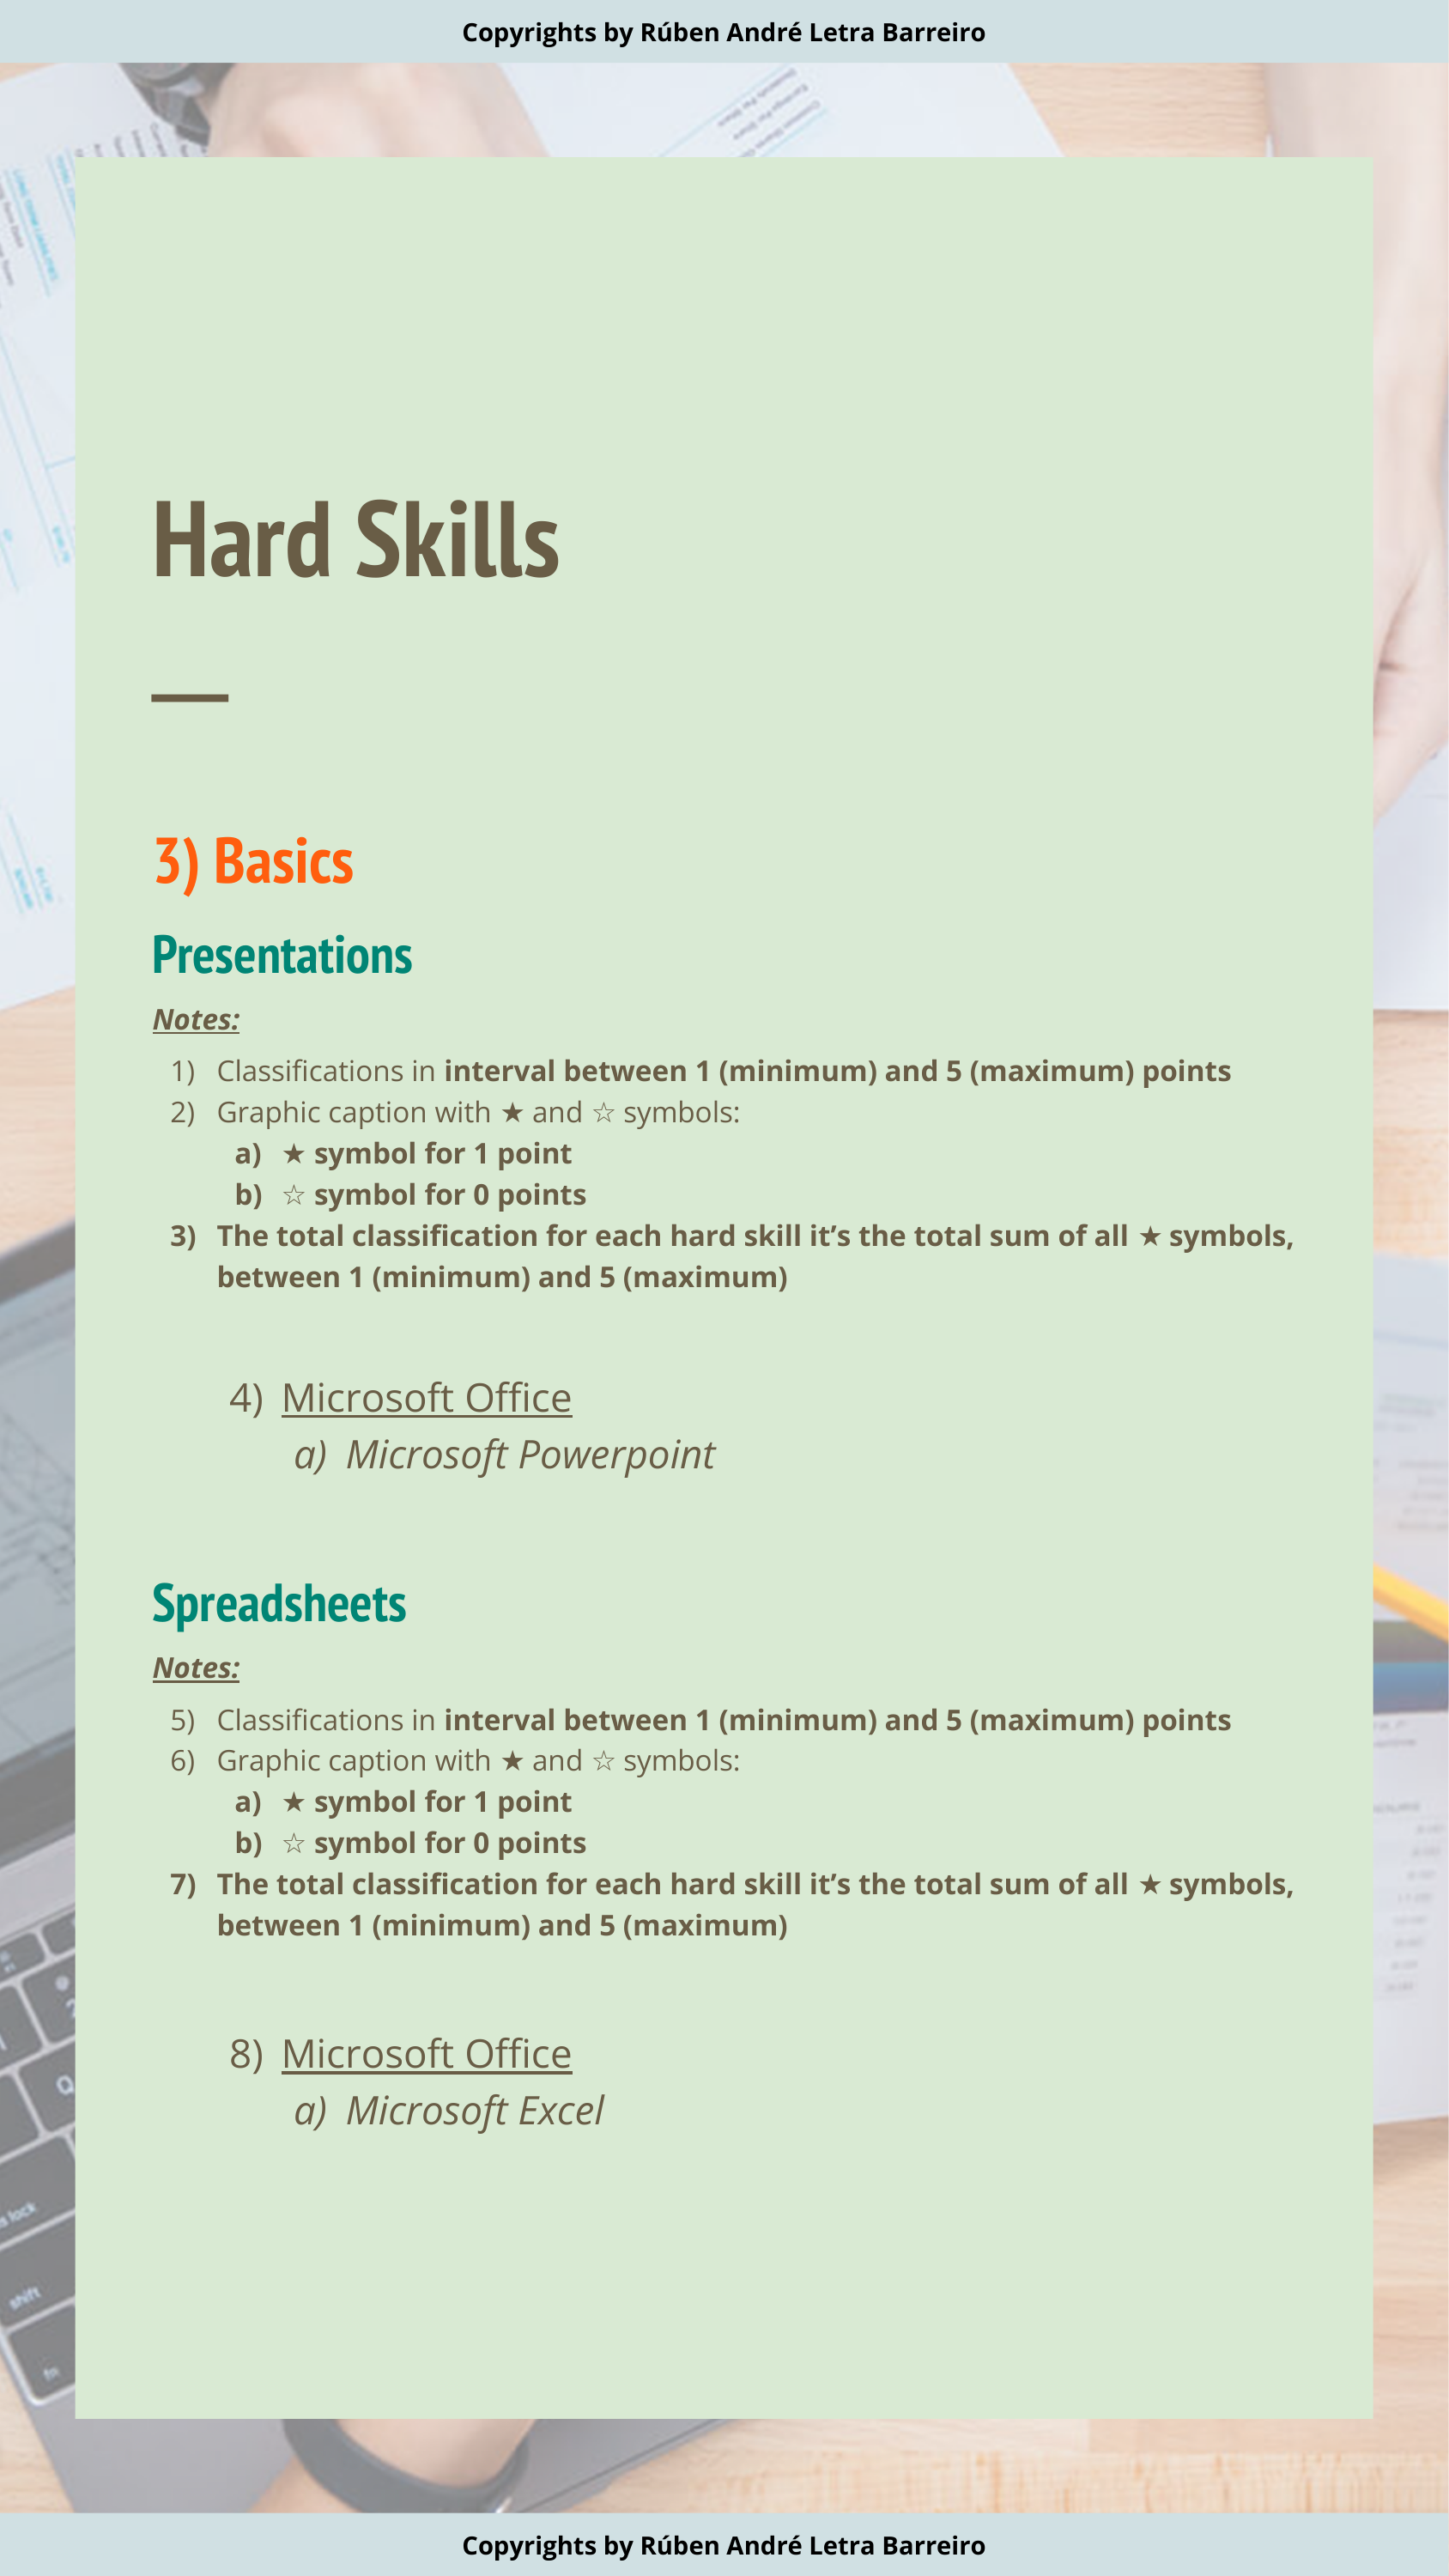

Copyrights by Rúben André Letra Barreiro
Hard Skills
─
3) Basics
Presentations
Notes:
Classifications in interval between 1 (minimum) and 5 (maximum) points
Graphic caption with ★ and ☆ symbols:
★ symbol for 1 point
☆ symbol for 0 points
The total classification for each hard skill it’s the total sum of all ★ symbols, between 1 (minimum) and 5 (maximum)

Microsoft Office
Microsoft Powerpoint

Spreadsheets
Notes:
Classifications in interval between 1 (minimum) and 5 (maximum) points
Graphic caption with ★ and ☆ symbols:
★ symbol for 1 point
☆ symbol for 0 points
The total classification for each hard skill it’s the total sum of all ★ symbols, between 1 (minimum) and 5 (maximum)

Microsoft Office
Microsoft Excel
Copyrights by Rúben André Letra Barreiro